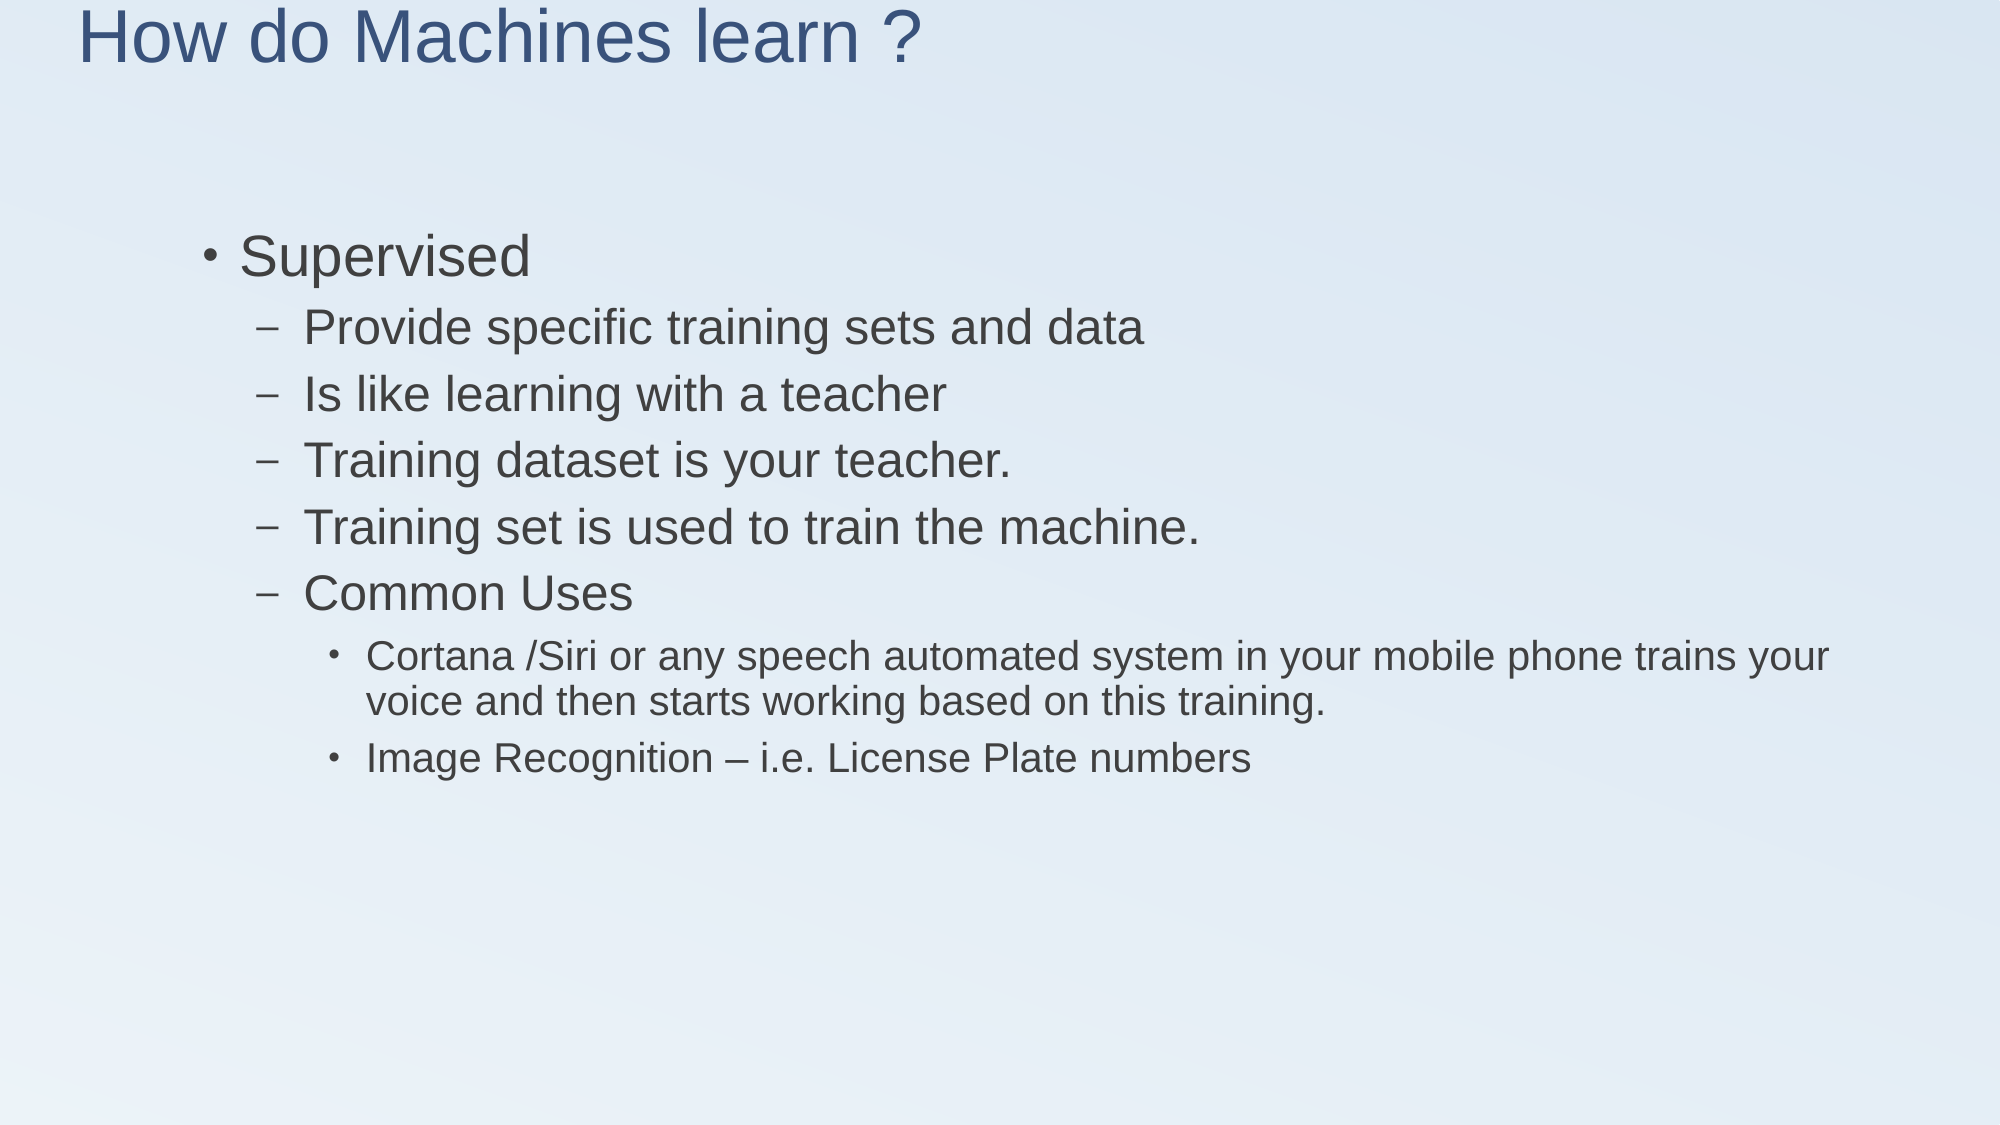

# How do Machines learn ?
Supervised
Provide specific training sets and data
Is like learning with a teacher
Training dataset is your teacher.
Training set is used to train the machine.
Common Uses
Cortana /Siri or any speech automated system in your mobile phone trains your voice and then starts working based on this training.
Image Recognition – i.e. License Plate numbers